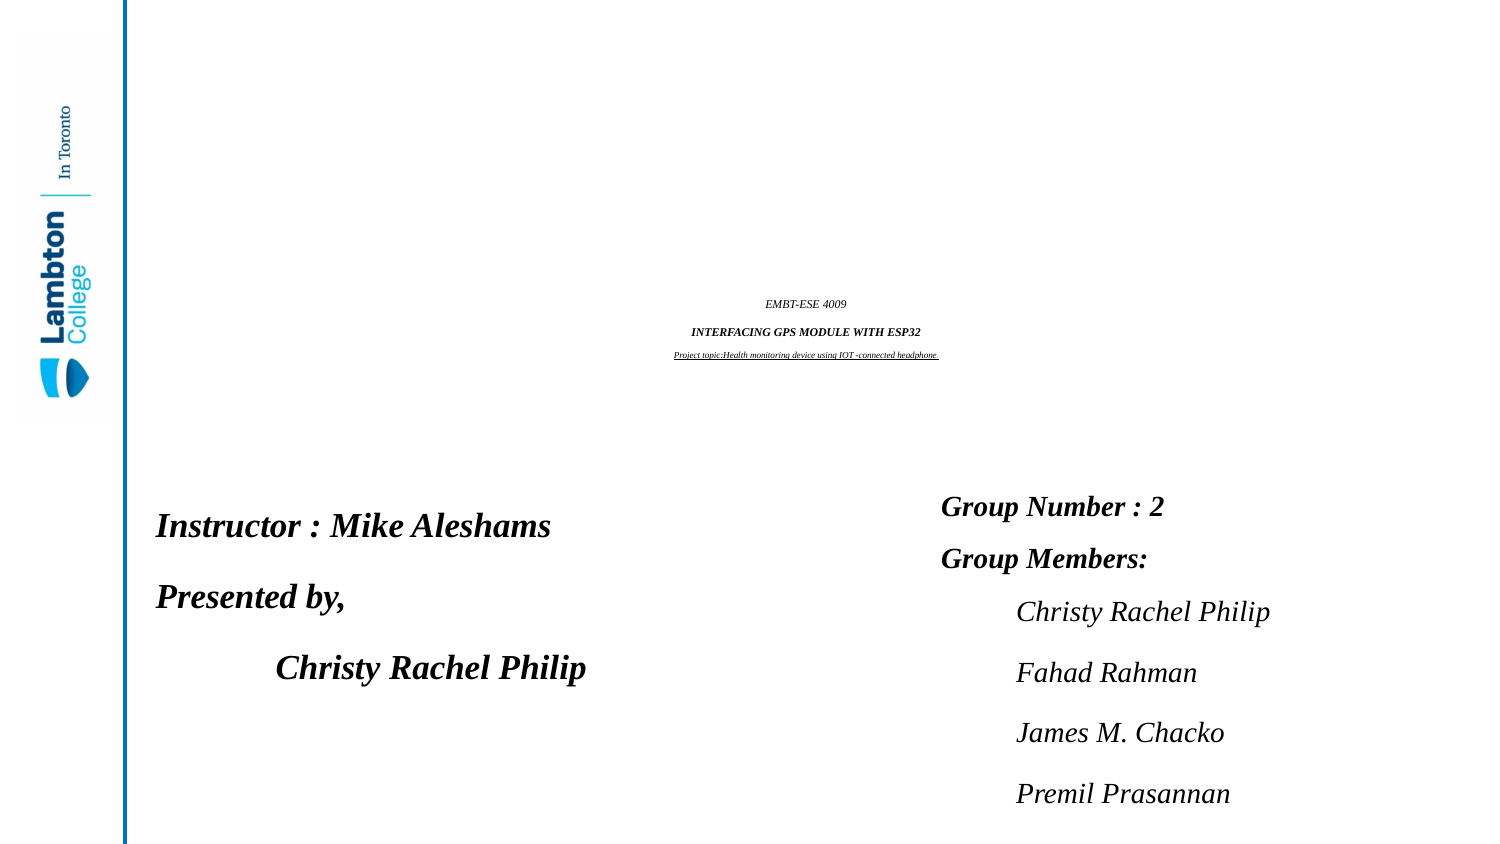

# EMBT-ESE 4009
INTERFACING GPS MODULE WITH ESP32
Project topic:Health monitoring device using IOT -connected headphone.

Group Number : 2
Group Members:
Christy Rachel Philip
Fahad Rahman
James M. Chacko
Premil Prasannan
Instructor : Mike Aleshams
Presented by,
Christy Rachel Philip